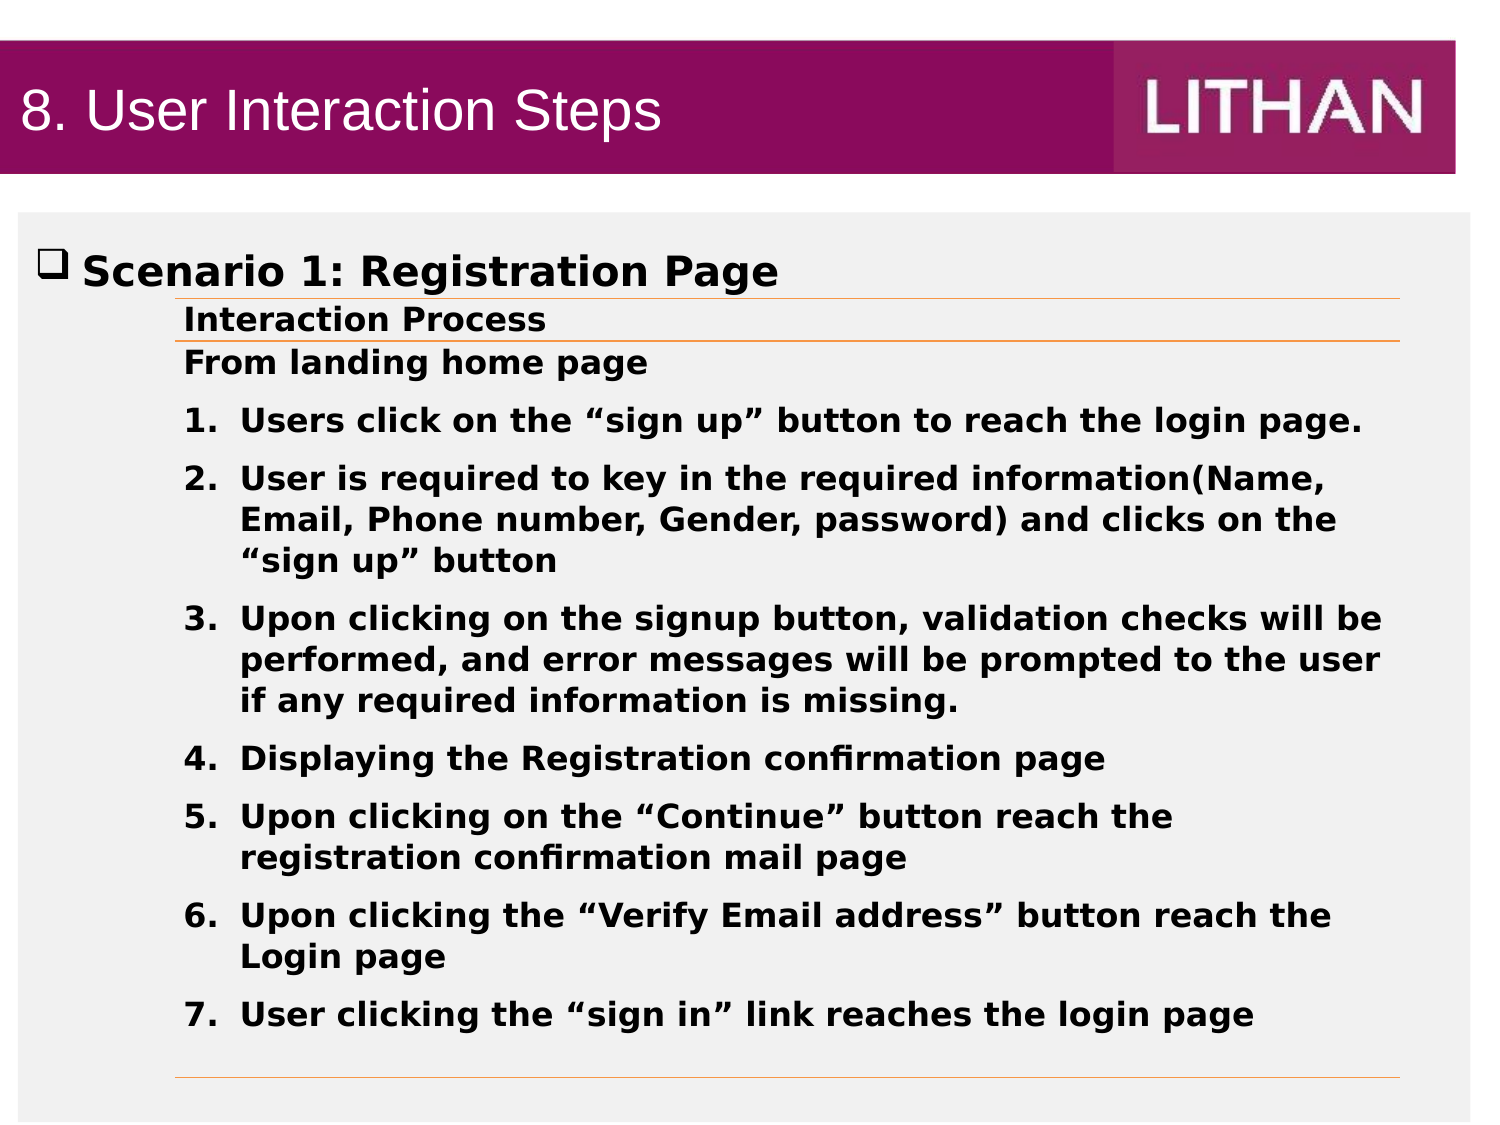

# 8. User Interaction Steps

Scenario 1: Registration Page

| Interaction Process |
| --- |
| From landing home page Users click on the “sign up” button to reach the login page. User is required to key in the required information(Name, Email, Phone number, Gender, password) and clicks on the “sign up” button Upon clicking on the signup button, validation checks will be performed, and error messages will be prompted to the user if any required information is missing. Displaying the Registration confirmation page Upon clicking on the “Continue” button reach the registration confirmation mail page Upon clicking the “Verify Email address” button reach the Login page User clicking the “sign in” link reaches the login page |